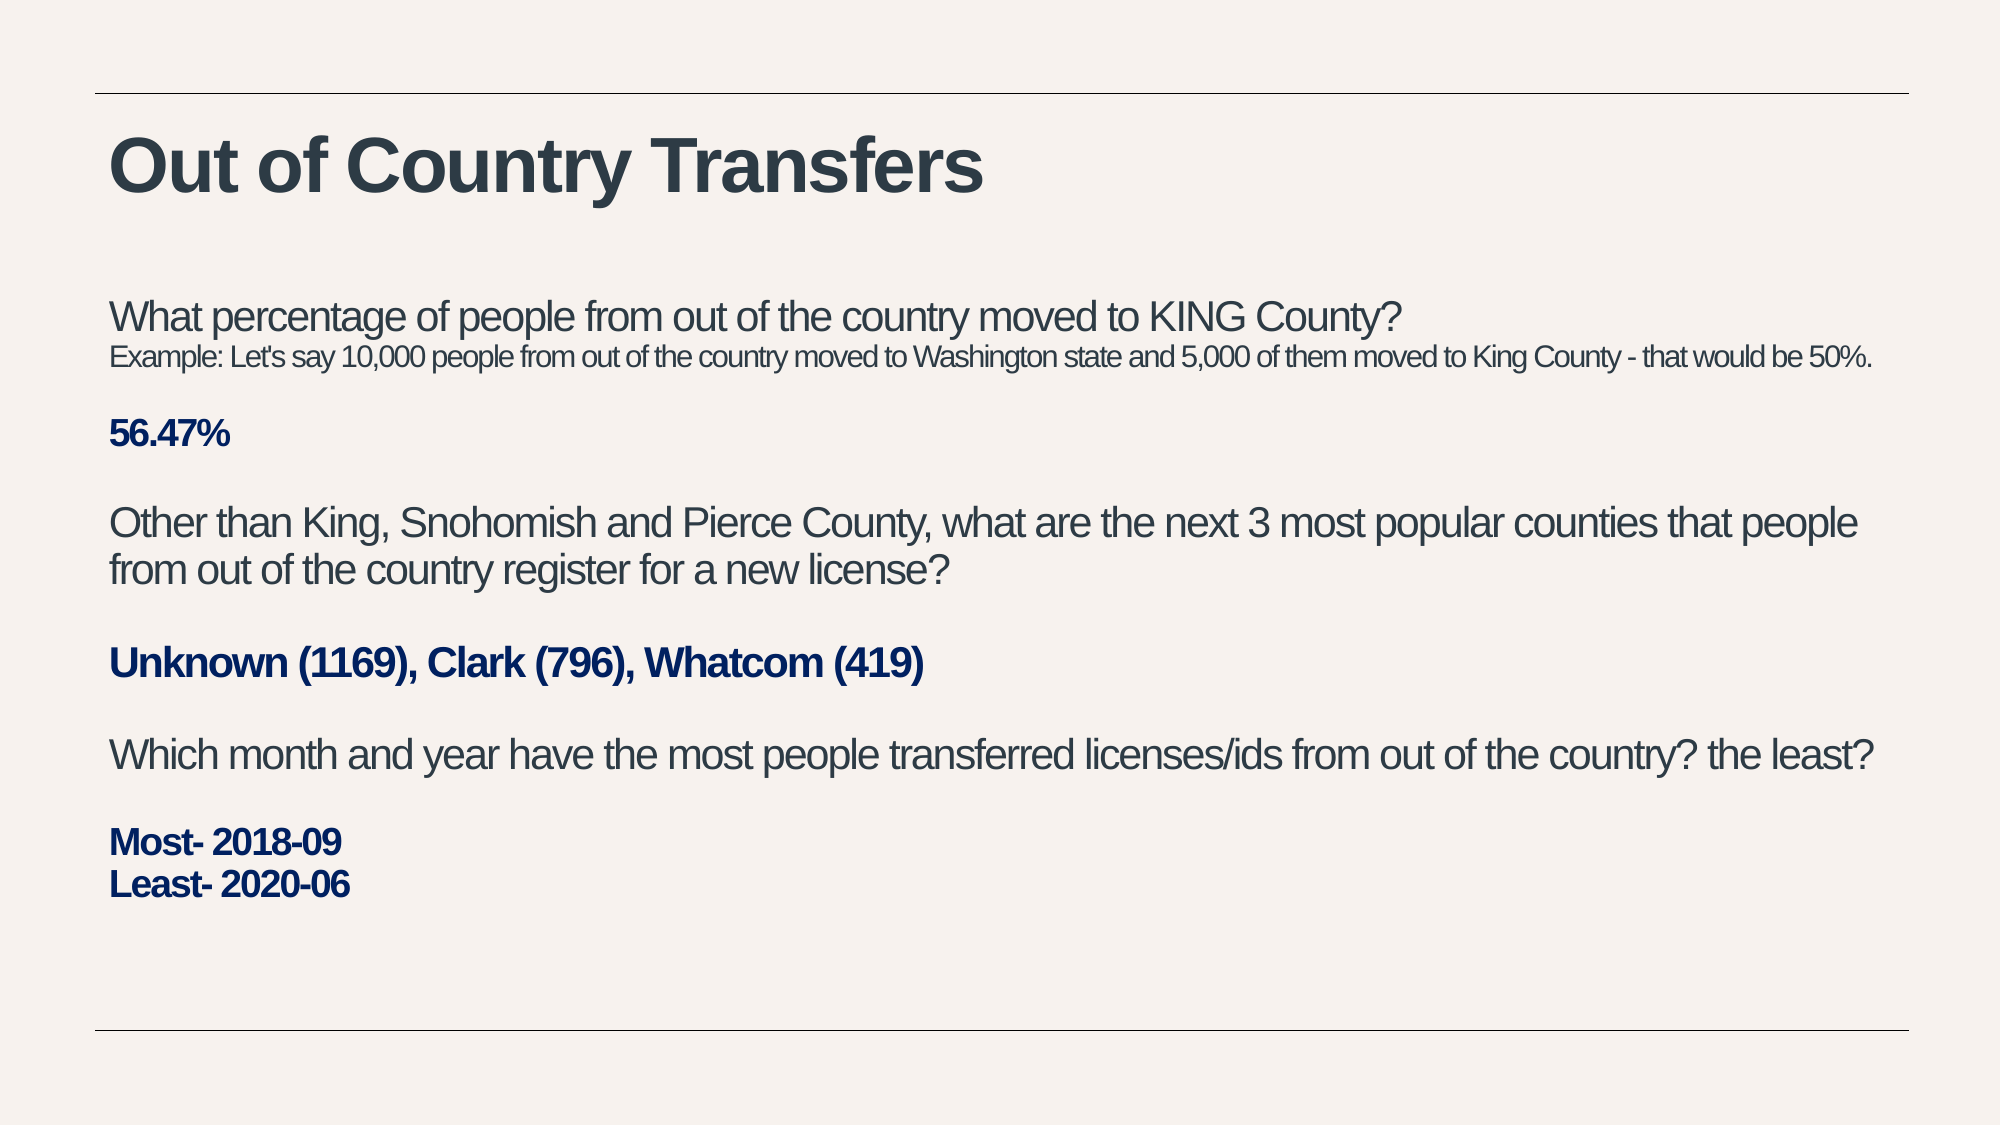

# Out of Country Transfers What percentage of people from out of the country moved to KING County? Example: Let's say 10,000 people from out of the country moved to Washington state and 5,000 of them moved to King County - that would be 50%.  56.47% Other than King, Snohomish and Pierce County, what are the next 3 most popular counties that people from out of the country register for a new license?  Unknown (1169), Clark (796), Whatcom (419) Which month and year have the most people transferred licenses/ids from out of the country? the least? Most- 2018-09 Least- 2020-06